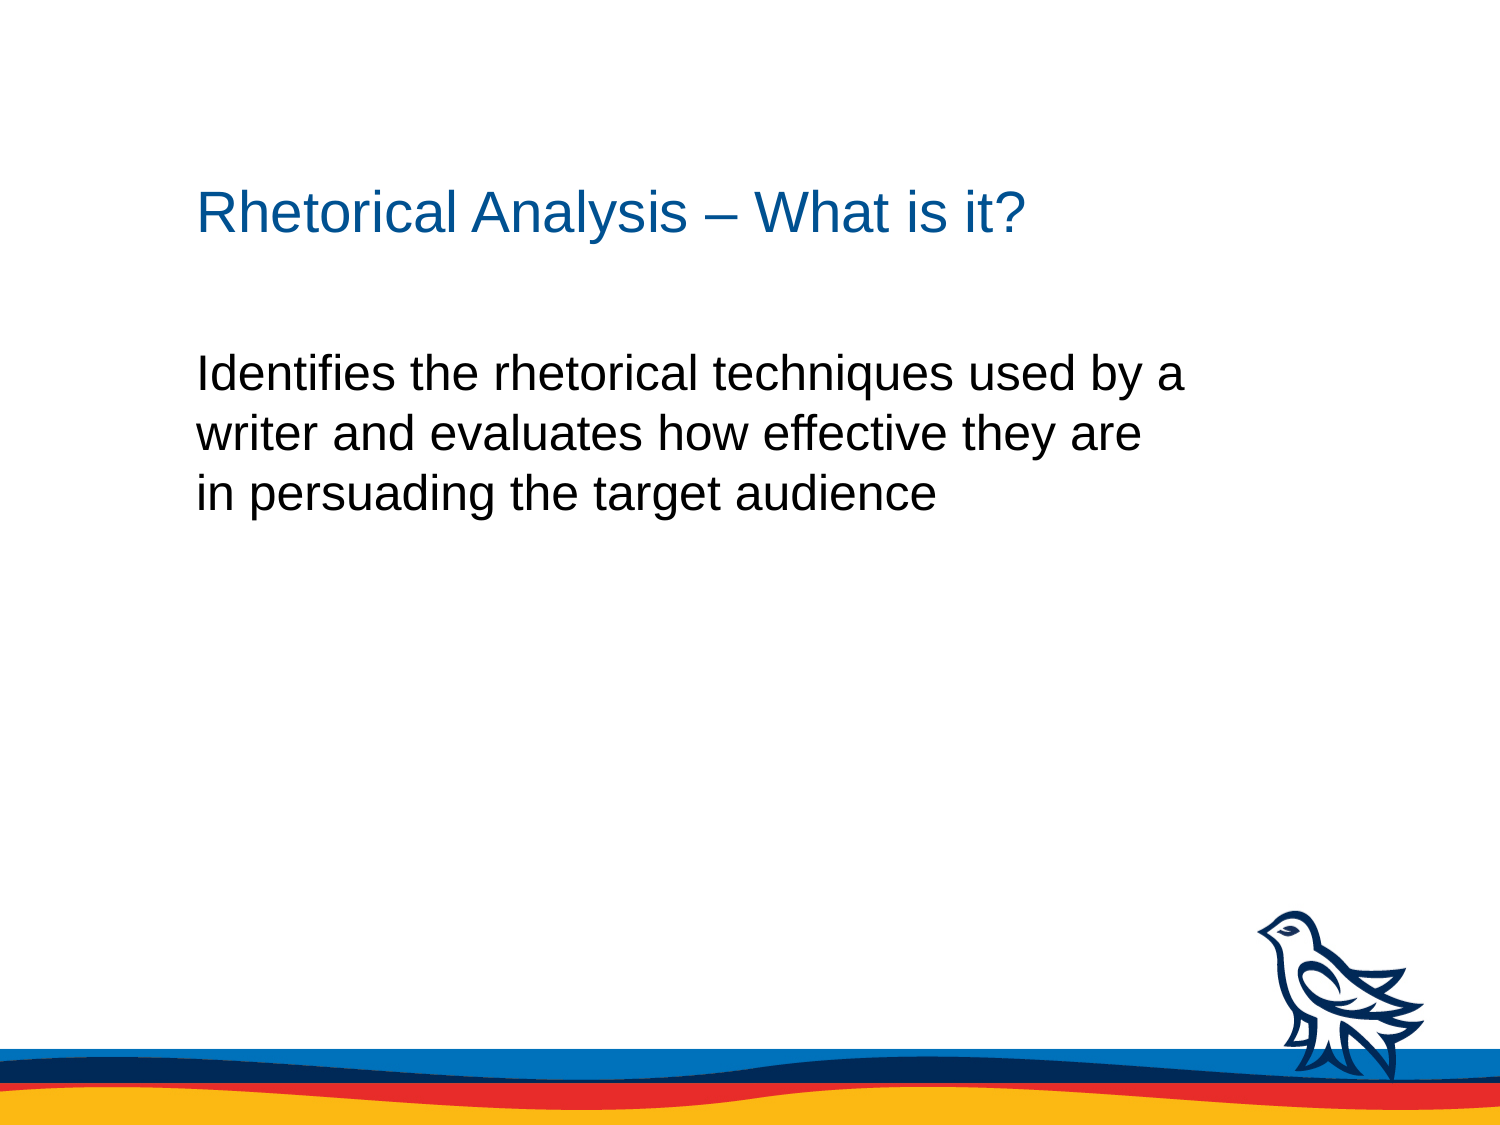

# Rhetorical Analysis – What is it?
Identifies the rhetorical techniques used by a writer and evaluates how effective they are in persuading the target audience